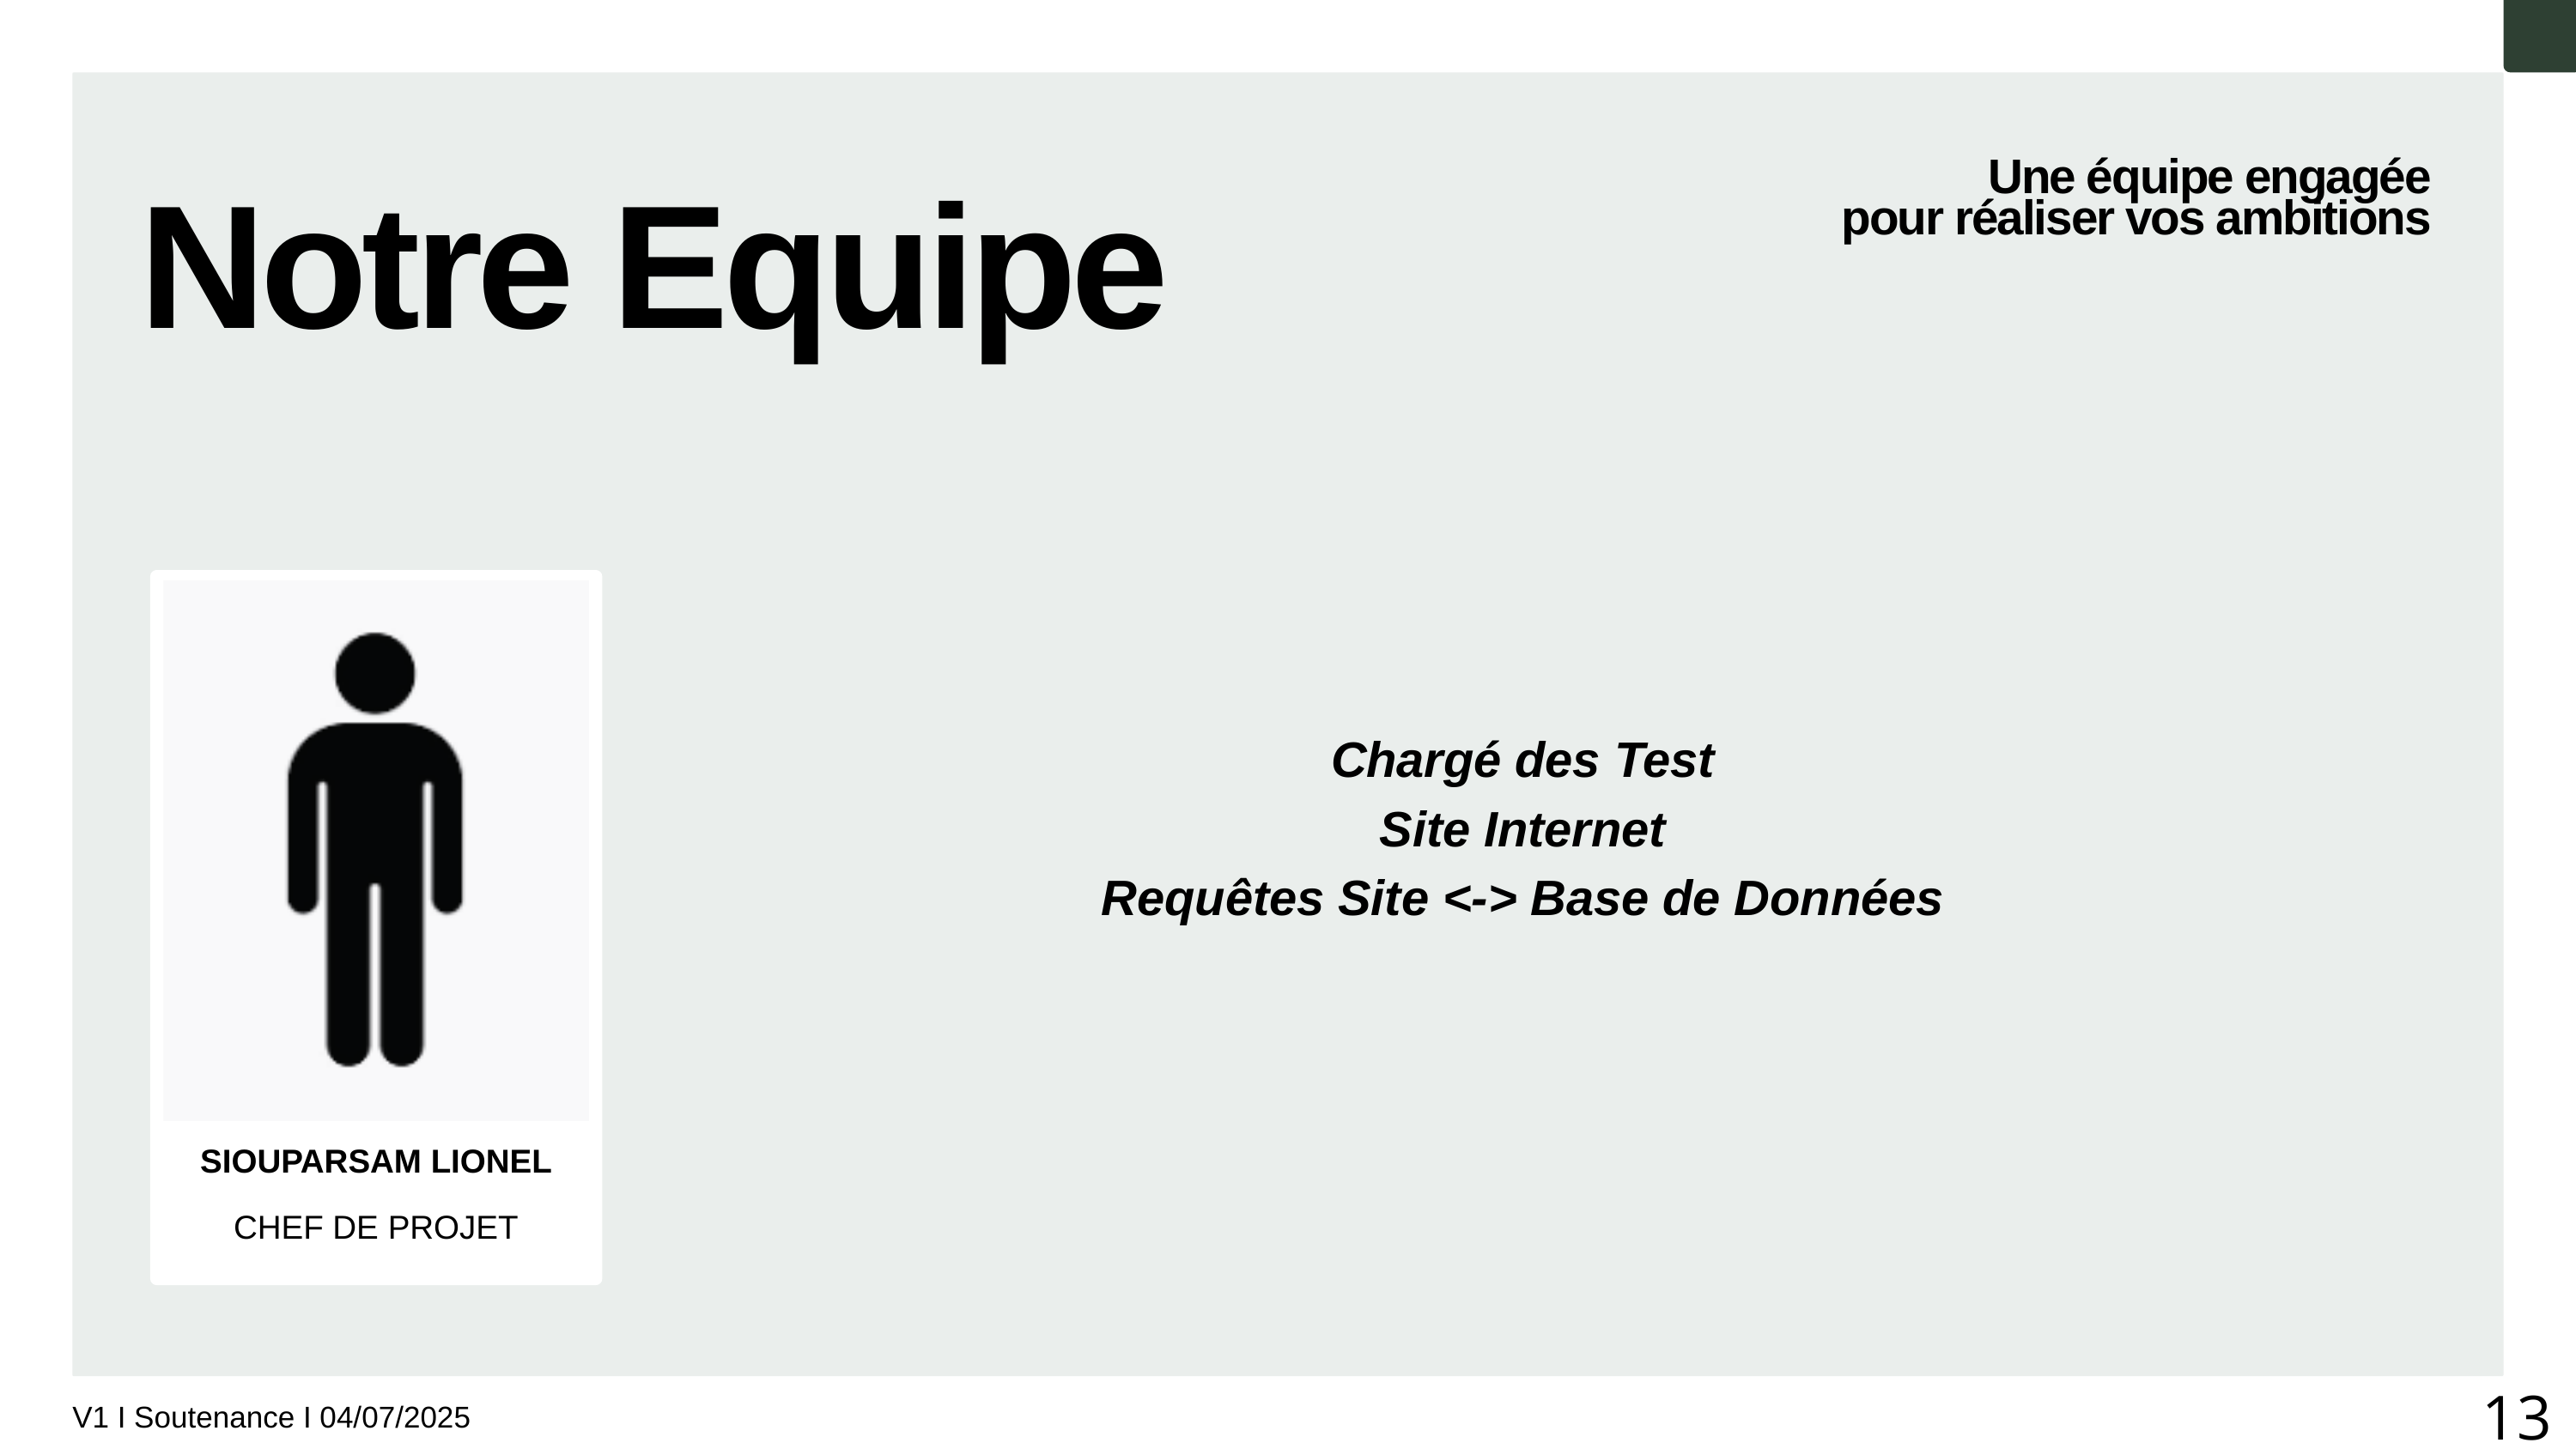

Notre Equipe
Une équipe engagée
pour réaliser vos ambitions

Chargé des Test
Site Internet
Requêtes Site <-> Base de Données

SIOUPARSAM LIONEL
CHEF DE PROJET
13
V1 I Soutenance I 04/07/2025